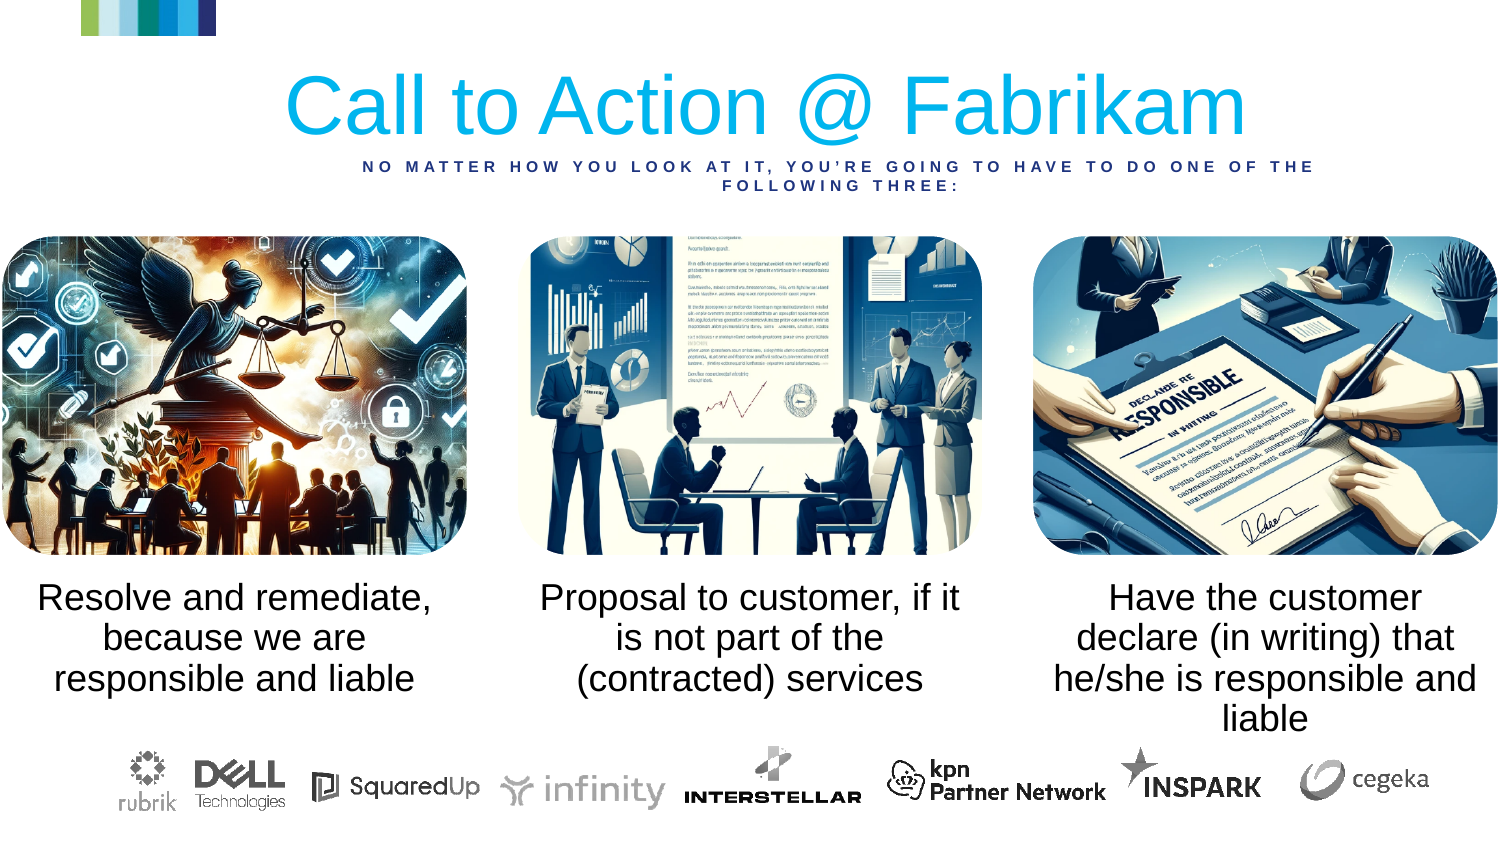

# Call to Action @ Fabrikam
NO MATTER HOW YOU LOOK AT IT, YOU’RE GOING TO HAVE TO DO ONE OF THE FOLLOWING THREE:
Resolve and remediate, because we are responsible and liable
Proposal to customer, if it is not part of the (contracted) services
Have the customer declare (in writing) that he/she is responsible and liable